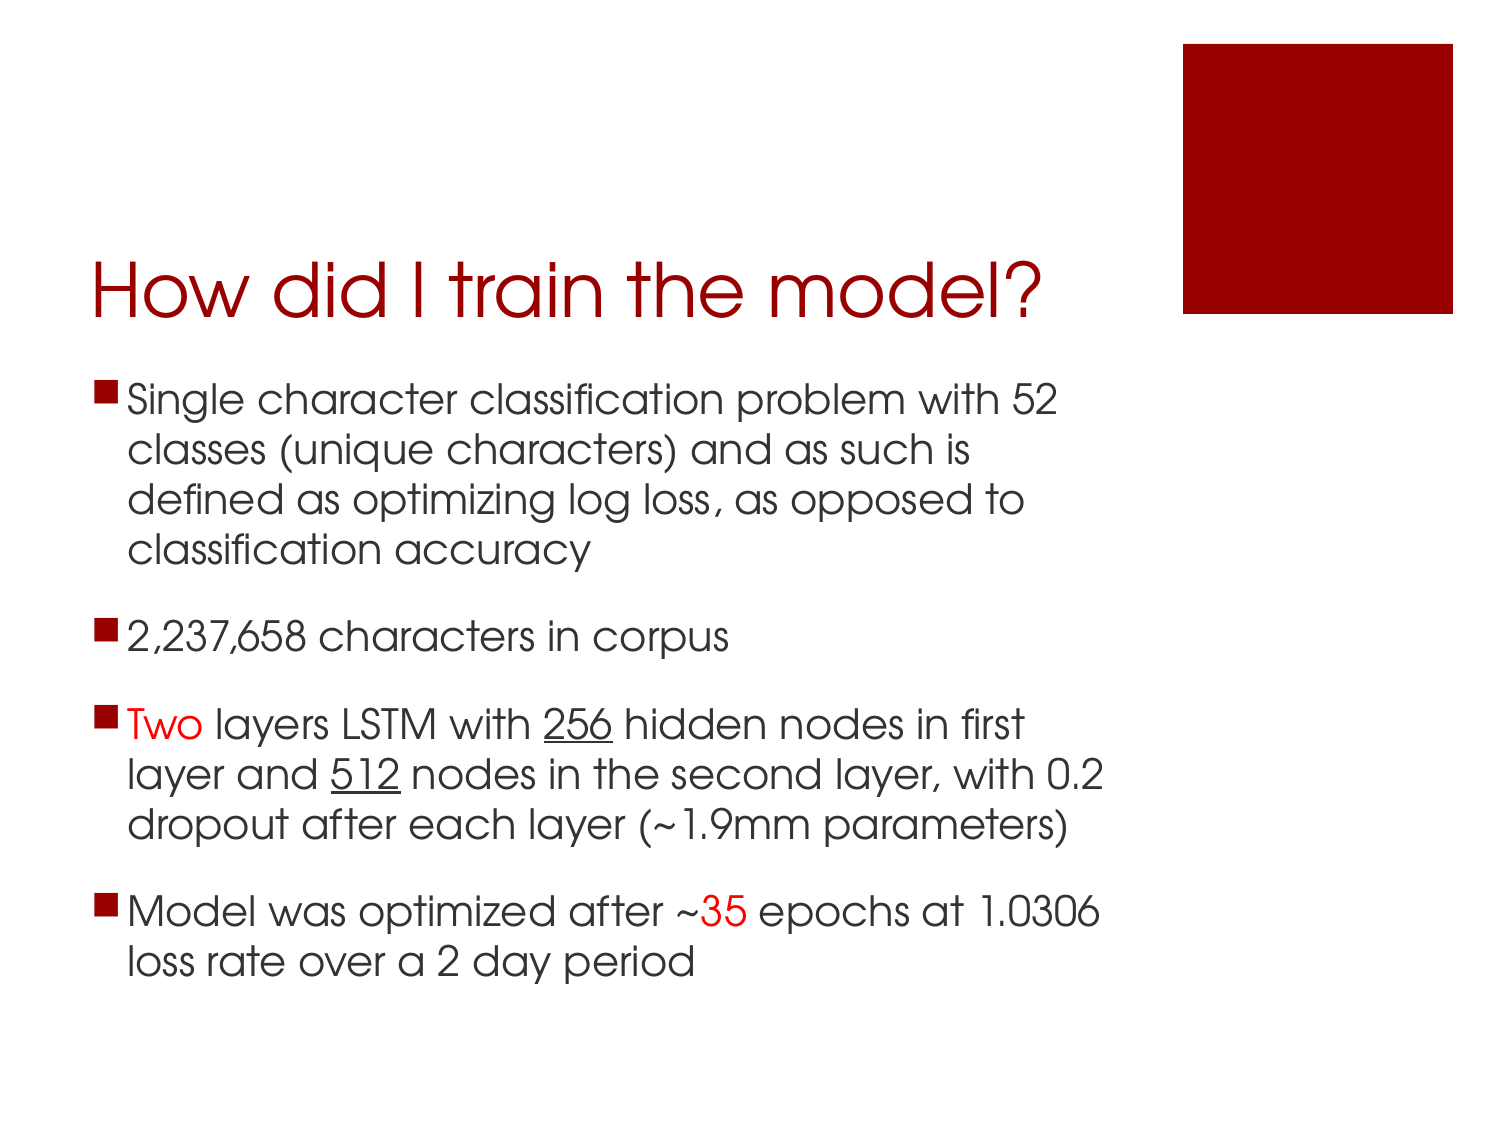

# How did I train the model?
Single character classification problem with 52 classes (unique characters) and as such is defined as optimizing log loss, as opposed to classification accuracy
2,237,658 characters in corpus
Two layers LSTM with 256 hidden nodes in first layer and 512 nodes in the second layer, with 0.2 dropout after each layer (~1.9mm parameters)
Model was optimized after ~35 epochs at 1.0306 loss rate over a 2 day period